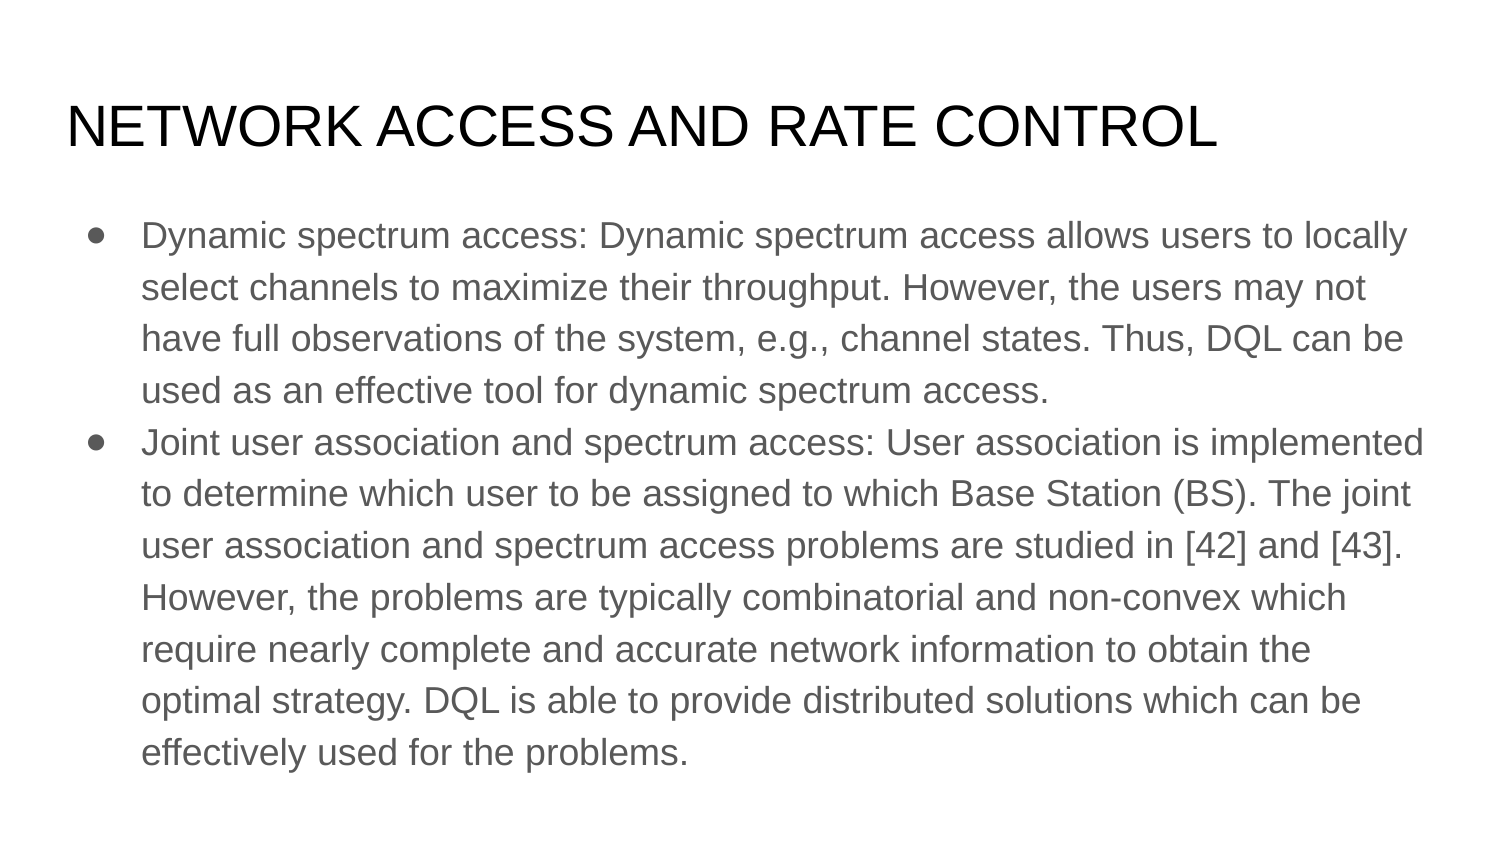

# NETWORK ACCESS AND RATE CONTROL
Dynamic spectrum access: Dynamic spectrum access allows users to locally select channels to maximize their throughput. However, the users may not have full observations of the system, e.g., channel states. Thus, DQL can be used as an effective tool for dynamic spectrum access.
Joint user association and spectrum access: User association is implemented to determine which user to be assigned to which Base Station (BS). The joint user association and spectrum access problems are studied in [42] and [43]. However, the problems are typically combinatorial and non-convex which require nearly complete and accurate network information to obtain the optimal strategy. DQL is able to provide distributed solutions which can be effectively used for the problems.